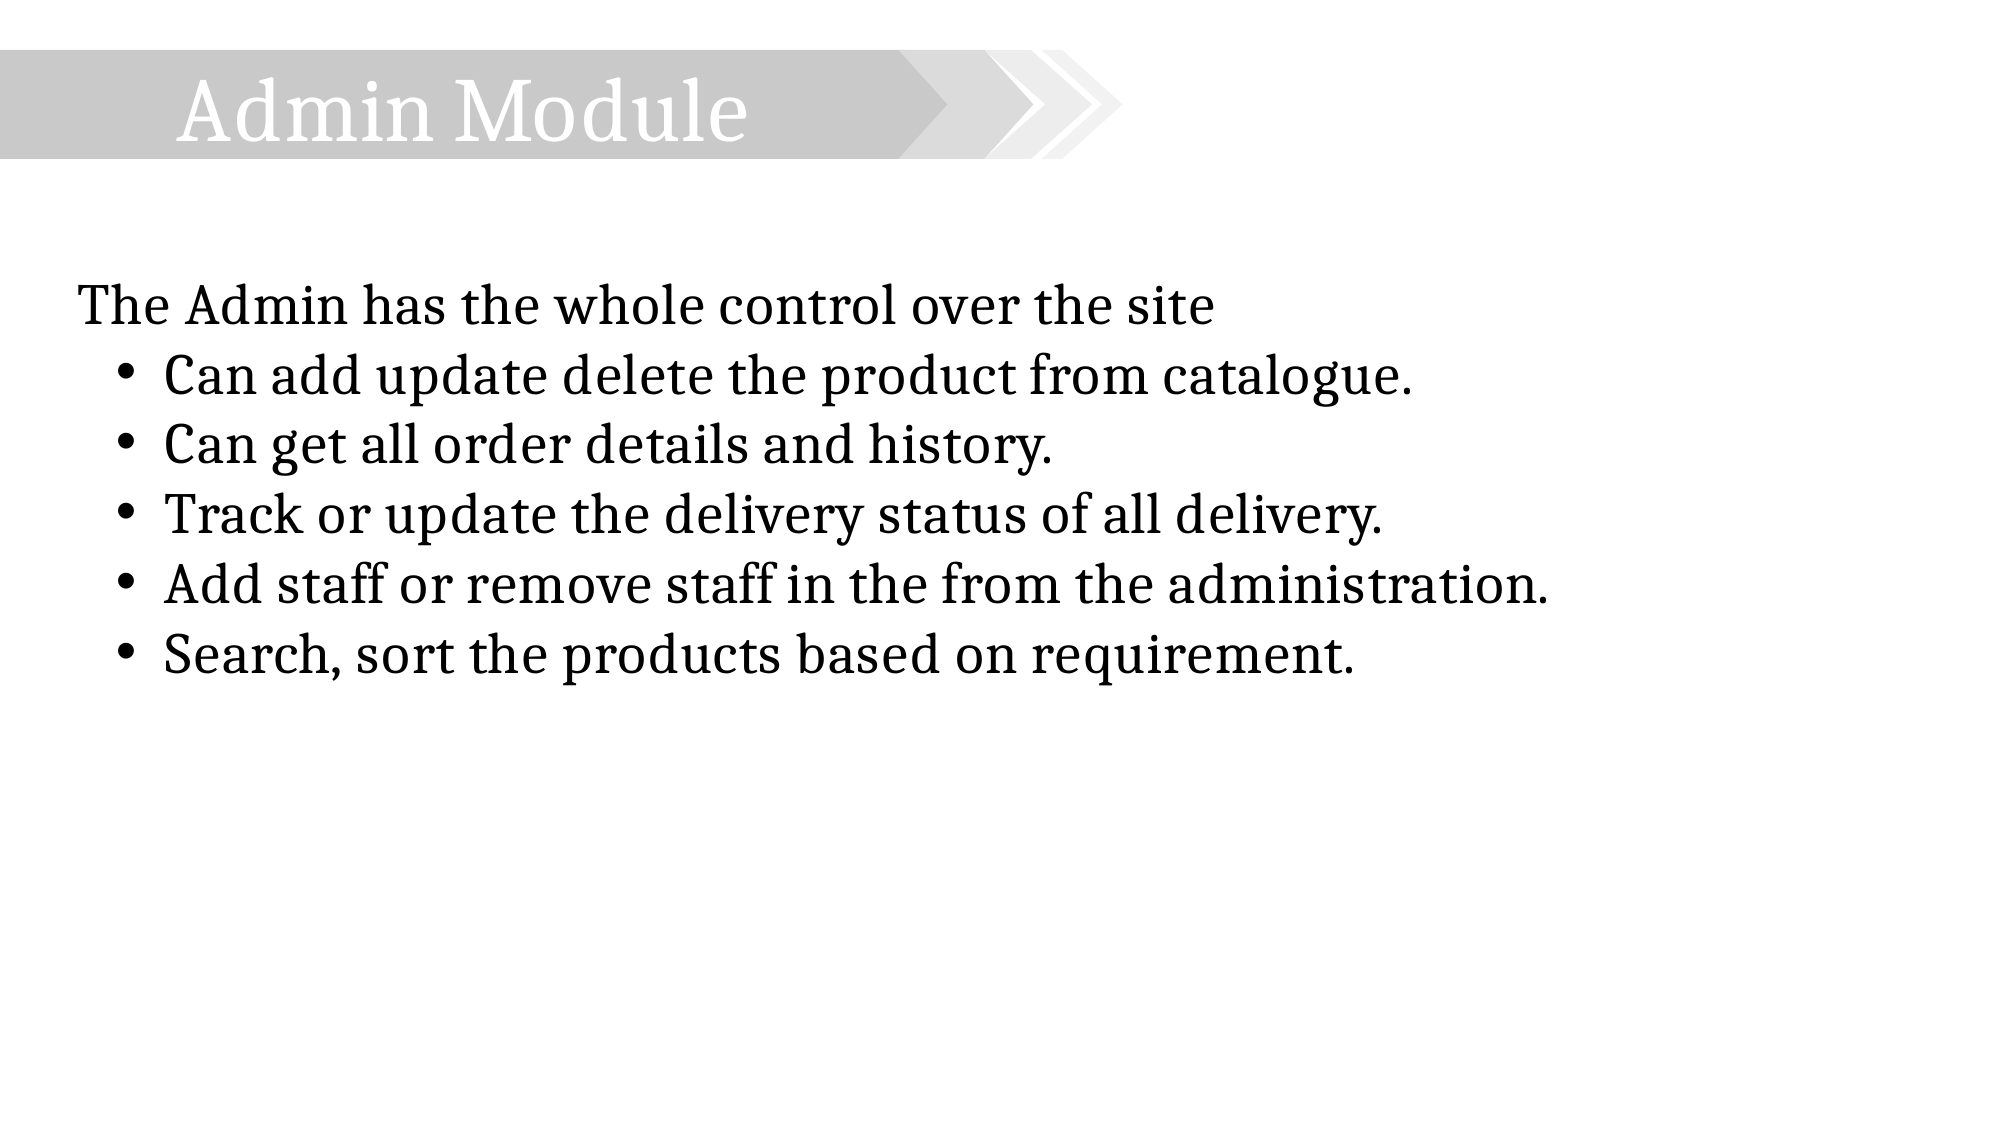

Admin Module

The Admin has the whole control over the site
 Can add update delete the product from catalogue.
 Can get all order details and history.
 Track or update the delivery status of all delivery.
 Add staff or remove staff in the from the administration.
 Search, sort the products based on requirement.